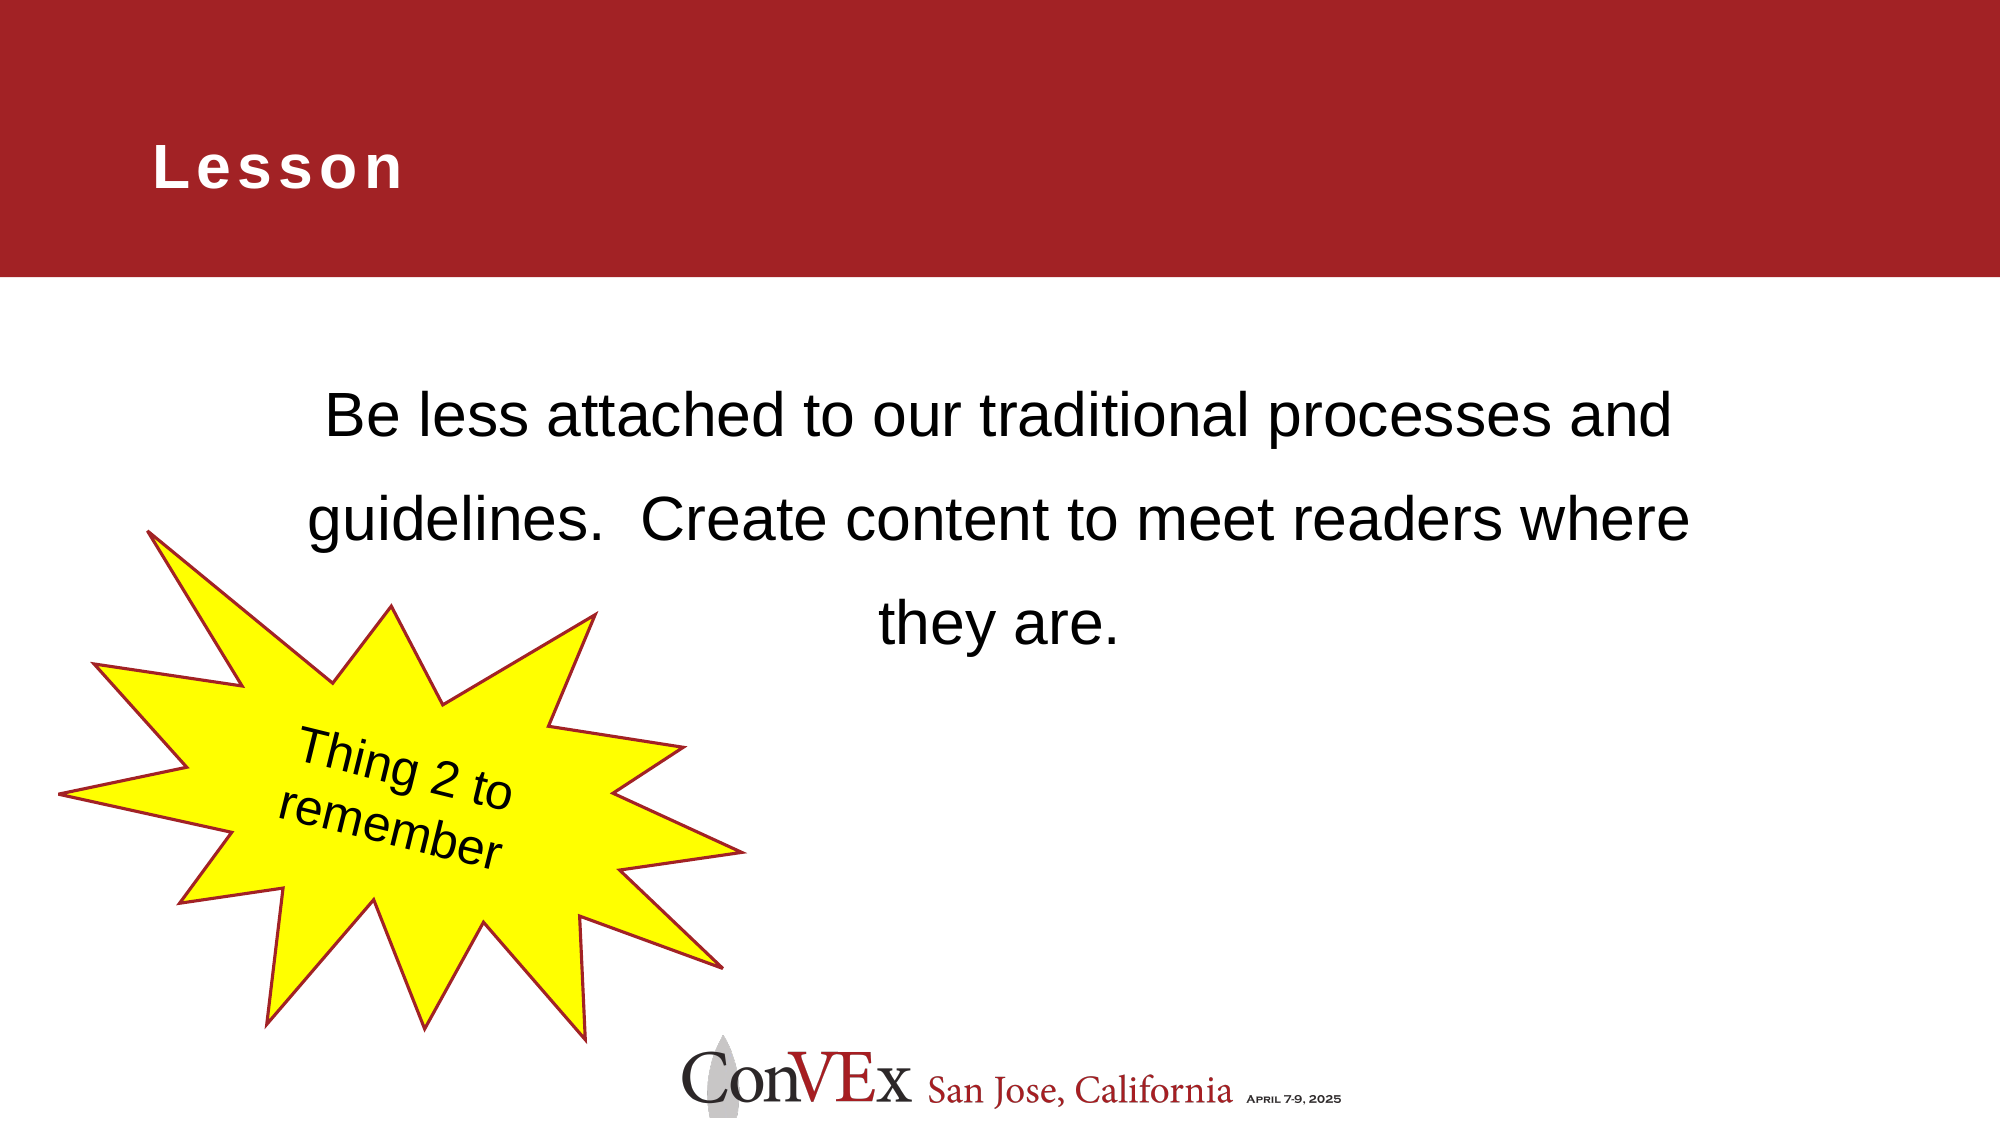

# Lesson
Be less attached to our traditional processes and guidelines.  Create content to meet readers where they are.

Thing 2 to remember